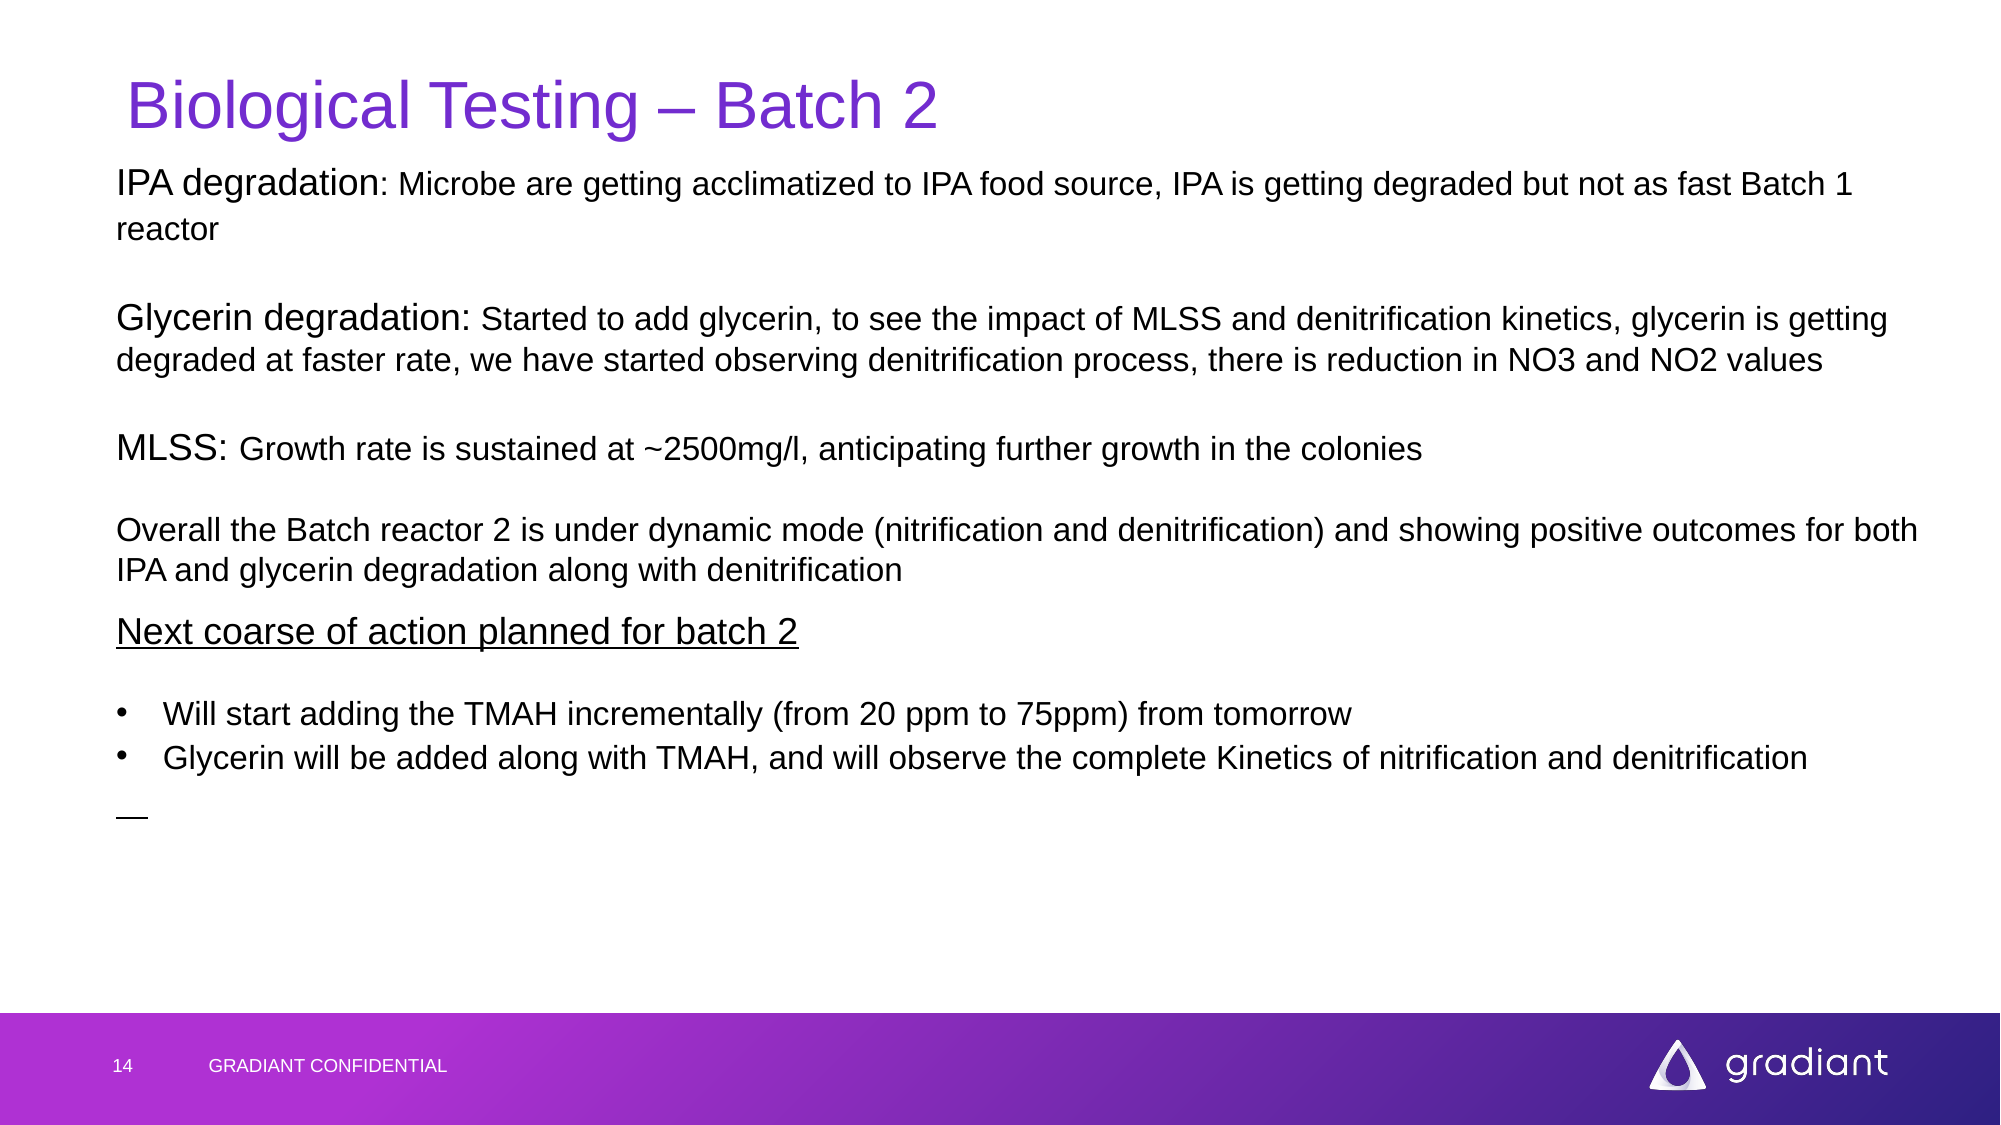

Biological Testing – Batch 2
IPA degradation: Microbe are getting acclimatized to IPA food source, IPA is getting degraded but not as fast Batch 1 reactor

Glycerin degradation: Started to add glycerin, to see the impact of MLSS and denitrification kinetics, glycerin is getting degraded at faster rate, we have started observing denitrification process, there is reduction in NO3 and NO2 values

MLSS: Growth rate is sustained at ~2500mg/l, anticipating further growth in the colonies

Overall the Batch reactor 2 is under dynamic mode (nitrification and denitrification) and showing positive outcomes for both IPA and glycerin degradation along with denitrification

Next coarse of action planned for batch 2

Will start adding the TMAH incrementally (from 20 ppm to 75ppm) from tomorrow
Glycerin will be added along with TMAH, and will observe the complete Kinetics of nitrification and denitrification

14
GRADIANT CONFIDENTIAL